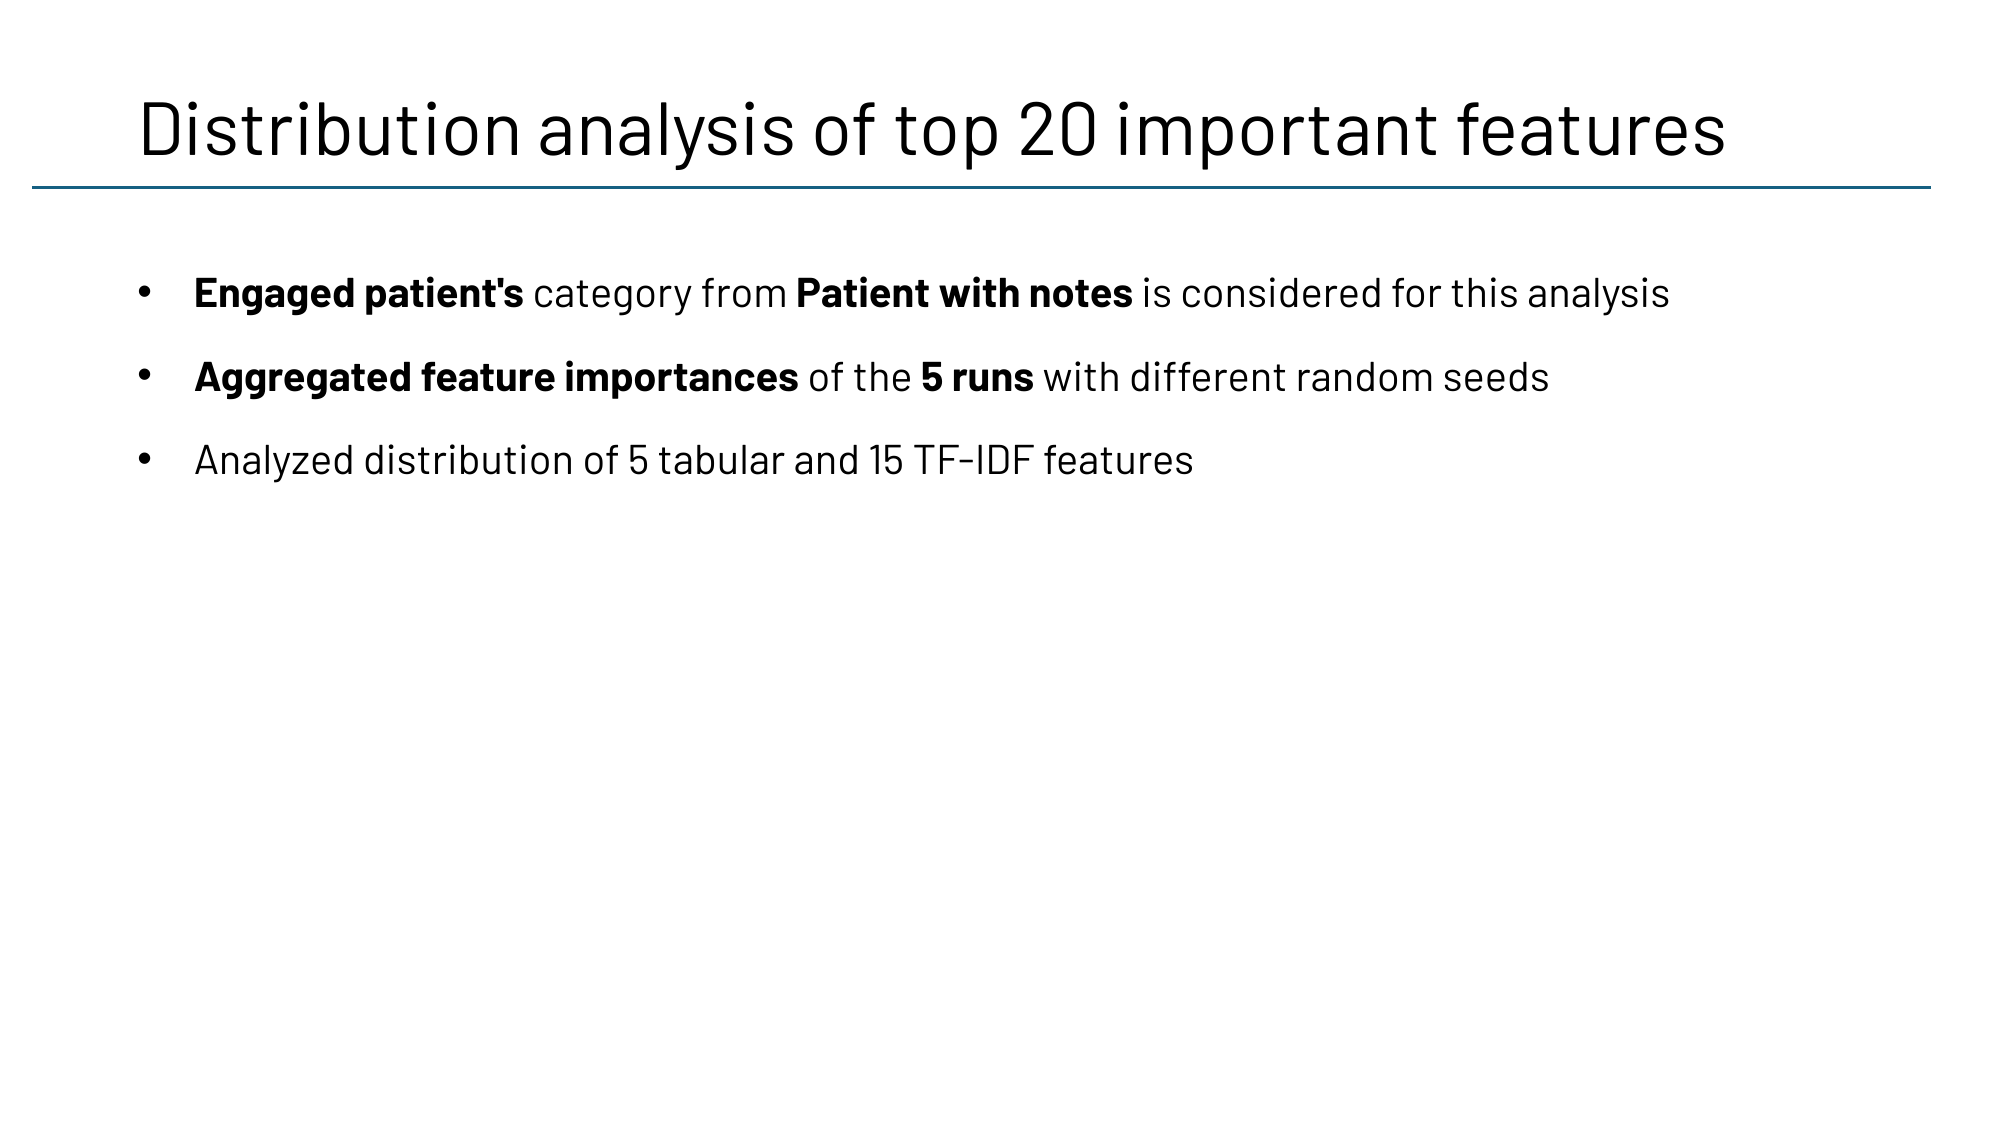

# Distribution analysis of top 20 important features
Engaged patient's category from Patient with notes is considered for this analysis
Aggregated feature importances of the 5 runs with different random seeds
Analyzed distribution of 5 tabular and 15 TF-IDF features